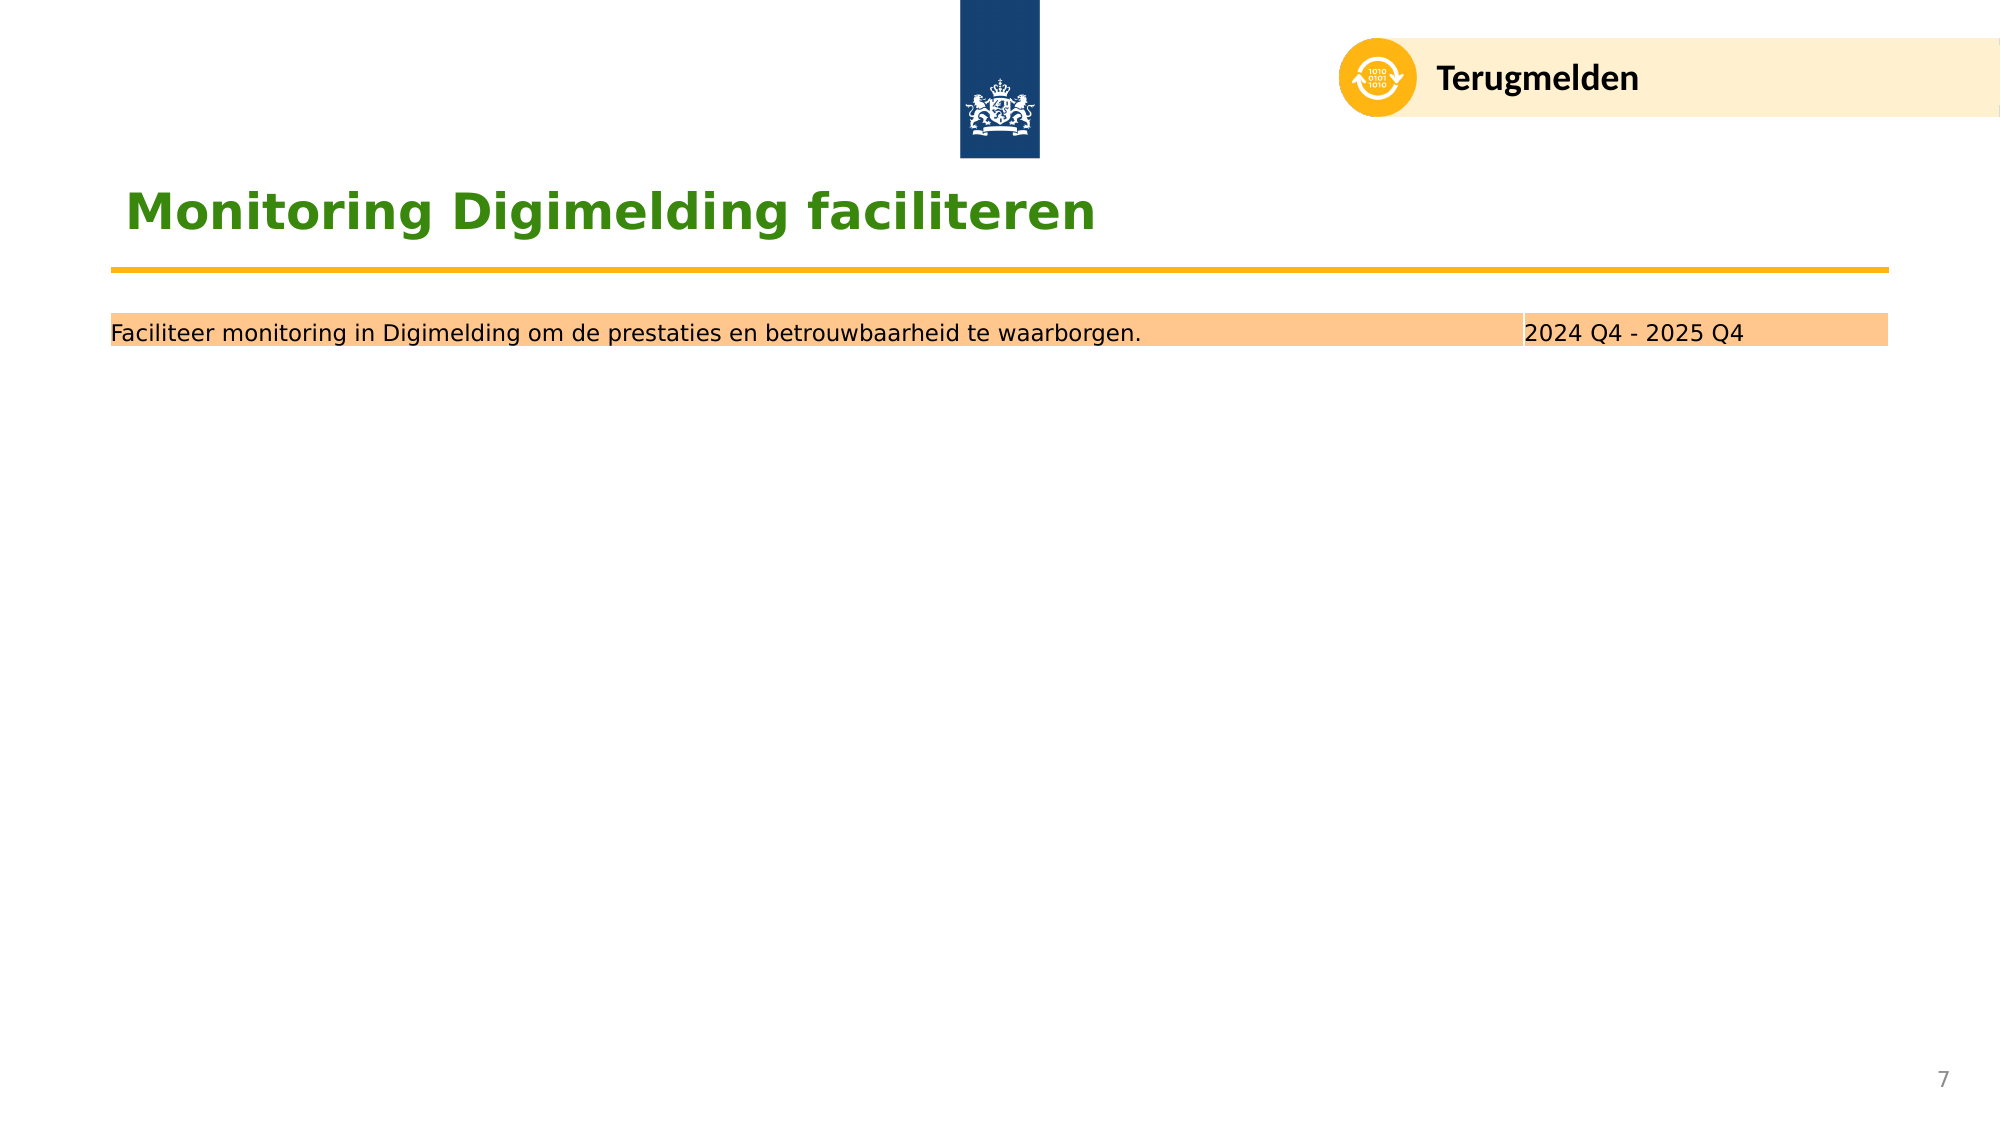

Terugmelden
Monitoring Digimelding faciliteren

| Faciliteer monitoring in Digimelding om de prestaties en betrouwbaarheid te waarborgen. | 2024 Q4 - 2025 Q4 |
| --- | --- |

7